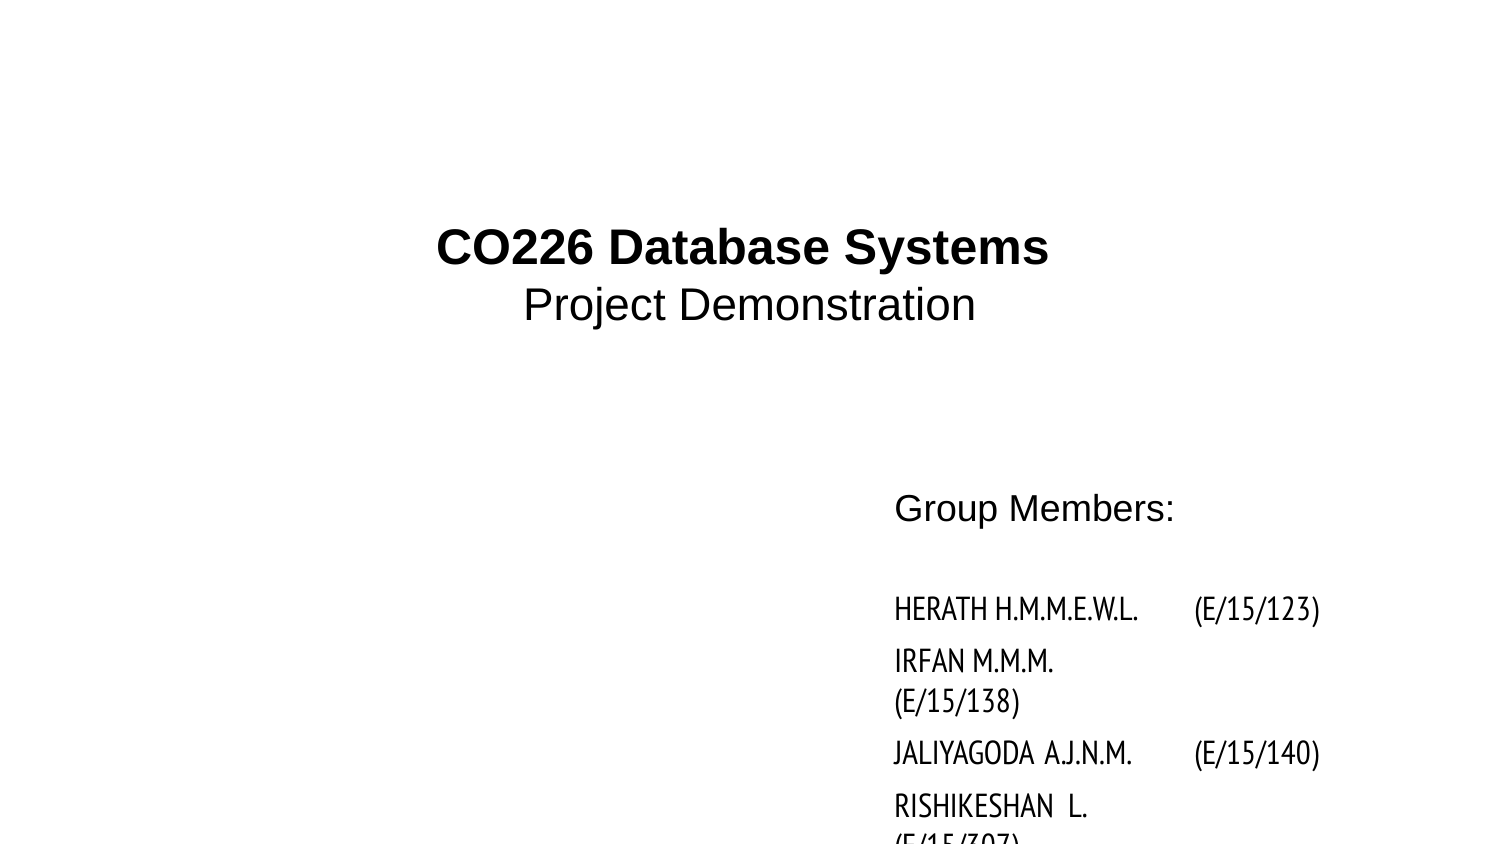

CO226 Database Systems
Project Demonstration
Group Members:

HERATH H.M.M.E.W.L.	(E/15/123)
IRFAN M.M.M.		(E/15/138)
JALIYAGODA 	A.J.N.M.	(E/15/140)
RISHIKESHAN  L.		(E/15/307)
2